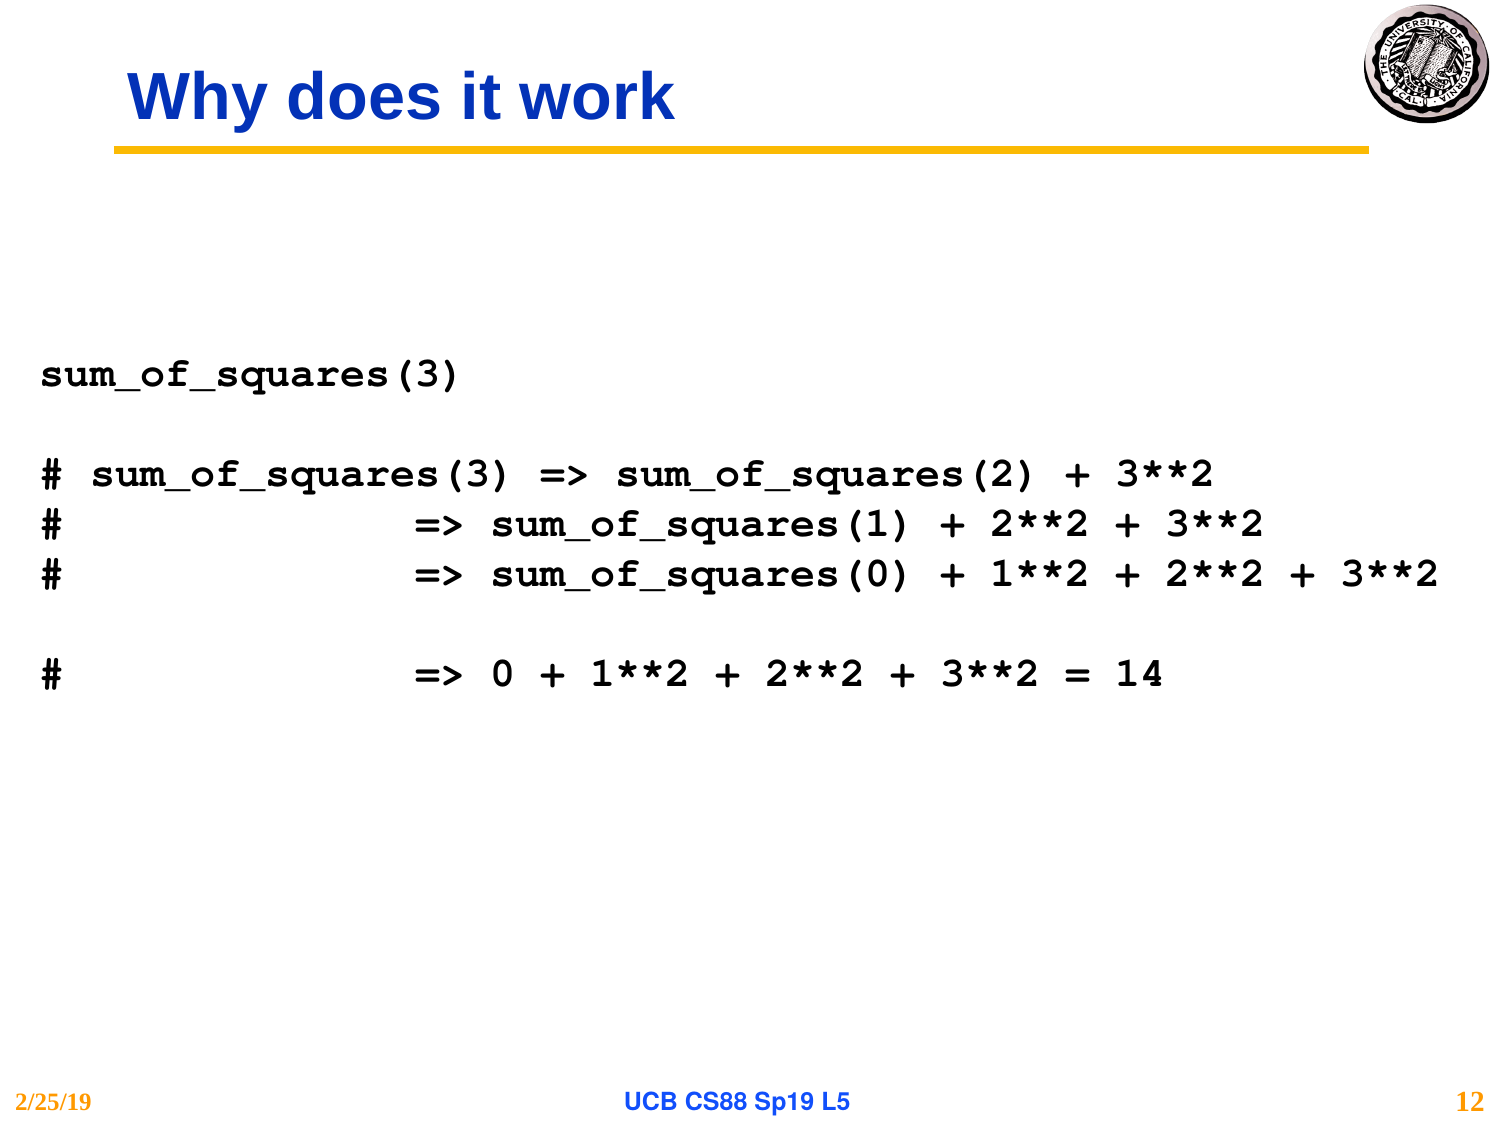

# Why does it work
sum_of_squares(3)

# sum_of_squares(3) => sum_of_squares(2) + 3**2
#              => sum_of_squares(1) + 2**2 + 3**2
#              => sum_of_squares(0) + 1**2 + 2**2 + 3**2
#              => 0 + 1**2 + 2**2 + 3**2 = 14
2/25/19
UCB CS88 Sp19 L5
12